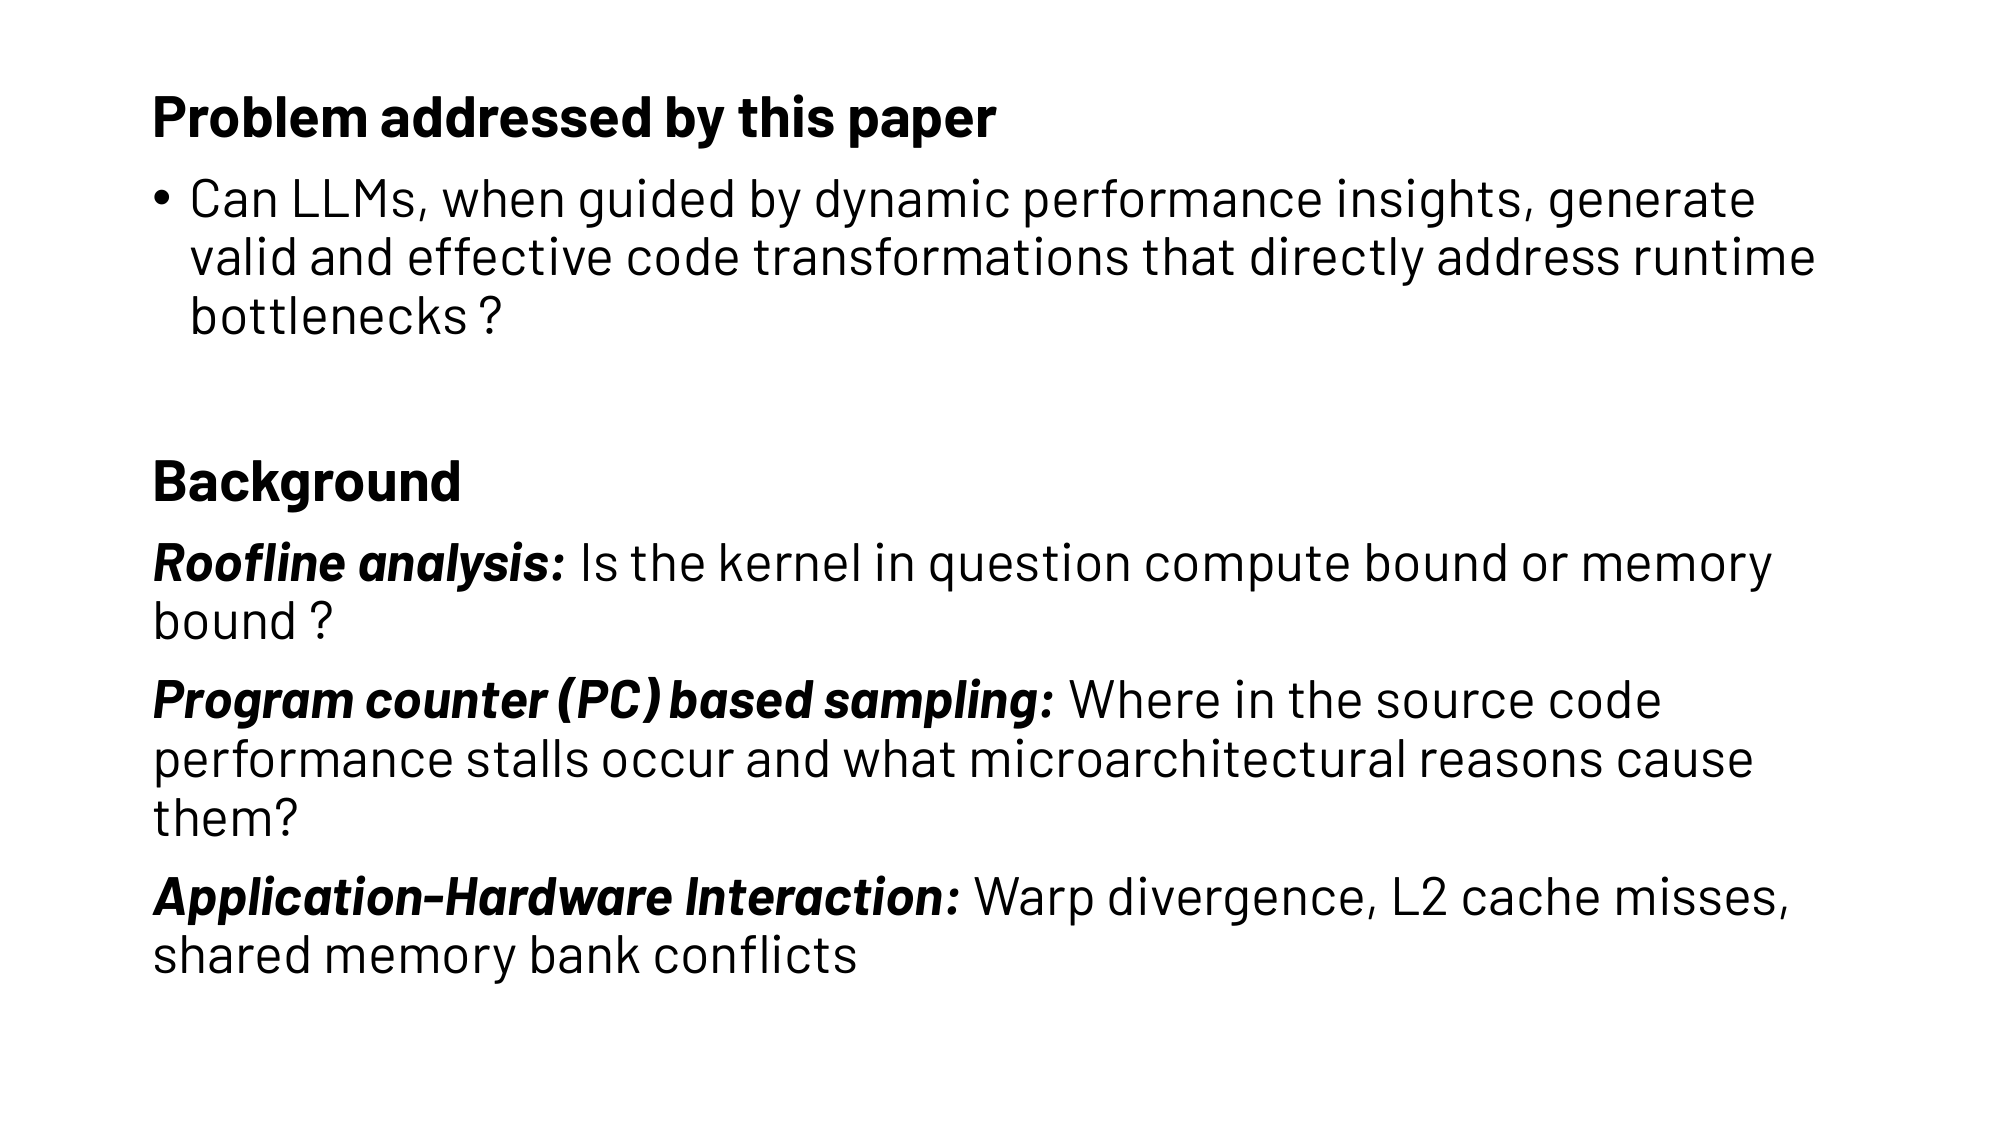

Problem addressed by this paper
Can LLMs, when guided by dynamic performance insights, generate valid and effective code transformations that directly address runtime bottlenecks ?

Background
Roofline analysis: Is the kernel in question compute bound or memory bound ?
Program counter (PC) based sampling: Where in the source code performance stalls occur and what microarchitectural reasons cause them?
Application-Hardware Interaction: Warp divergence, L2 cache misses, shared memory bank conflicts